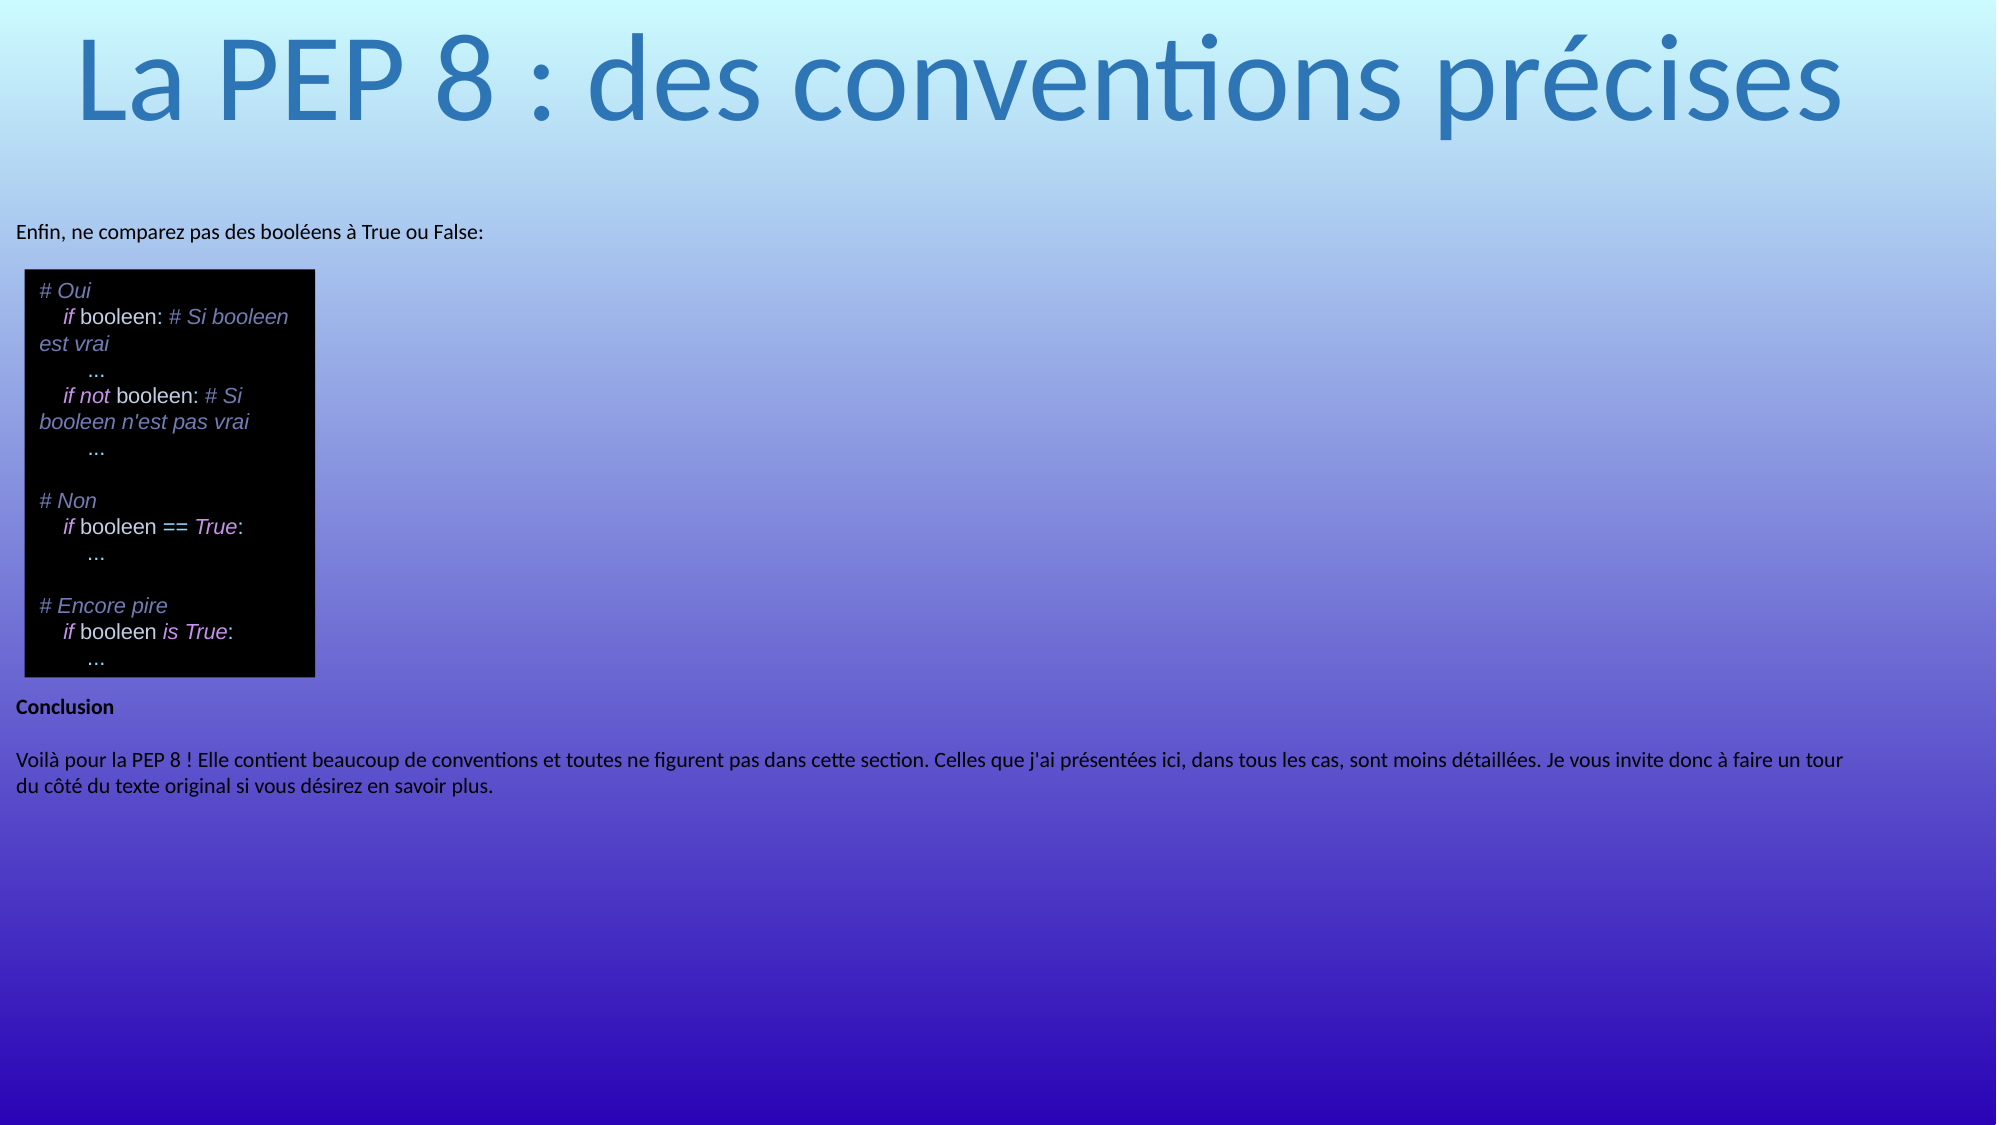

# La PEP 8 : des conventions précises

Enfin, ne comparez pas des booléens à True ou False:
# Oui if booleen: # Si booleen est vrai ... if not booleen: # Si booleen n'est pas vrai ... # Non if booleen == True: ... # Encore pire if booleen is True: ...
Conclusion

Voilà pour la PEP 8 ! Elle contient beaucoup de conventions et toutes ne figurent pas dans cette section. Celles que j'ai présentées ici, dans tous les cas, sont moins détaillées. Je vous invite donc à faire un tour du côté du texte original si vous désirez en savoir plus.

830